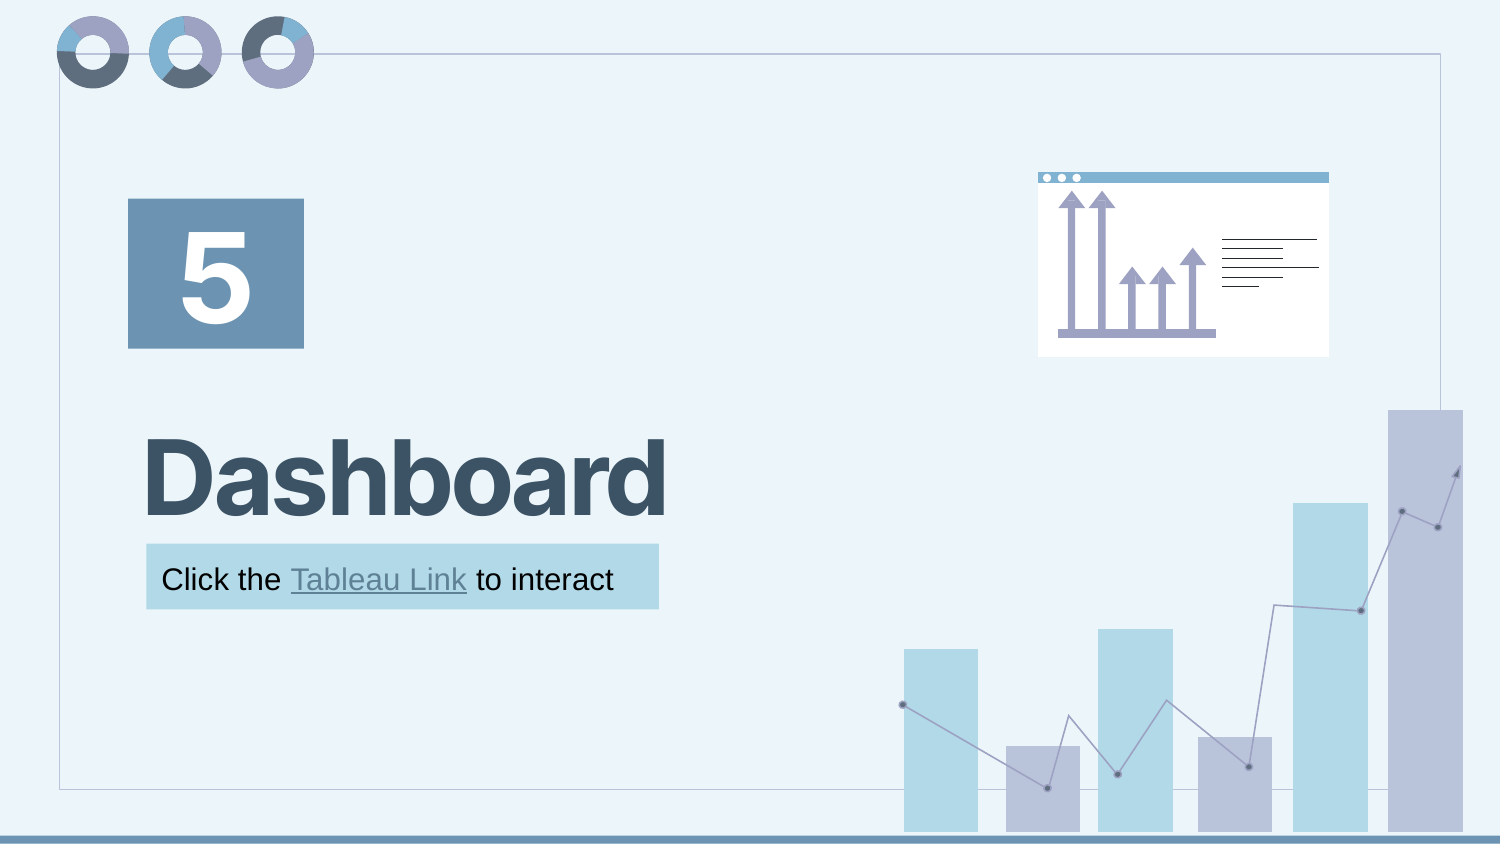

5
# Dashboard

Click the Tableau Link to interact